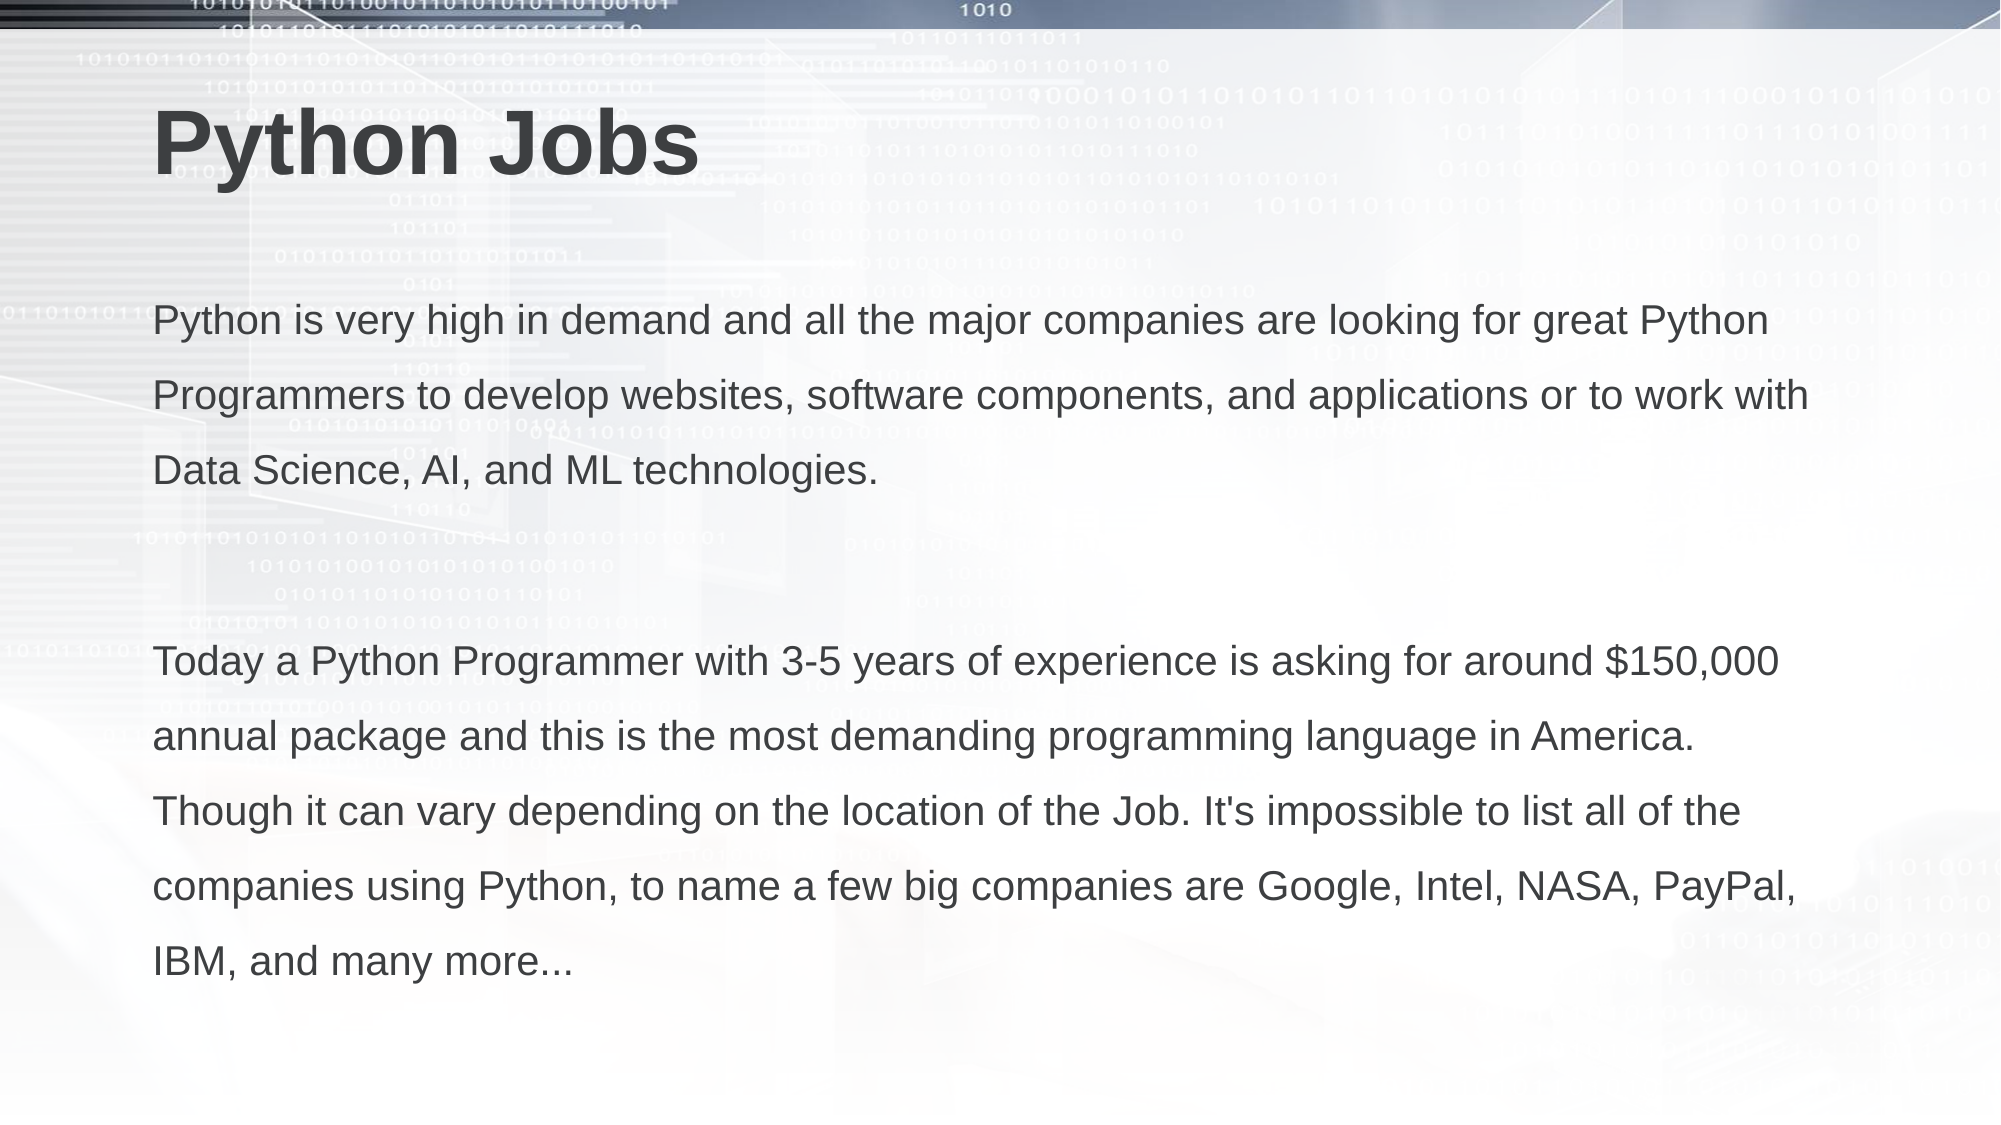

# Python Jobs
Python is very high in demand and all the major companies are looking for great Python Programmers to develop websites, software components, and applications or to work with Data Science, AI, and ML technologies.

Today a Python Programmer with 3-5 years of experience is asking for around $150,000 annual package and this is the most demanding programming language in America. Though it can vary depending on the location of the Job. It's impossible to list all of the companies using Python, to name a few big companies are Google, Intel, NASA, PayPal, IBM, and many more...